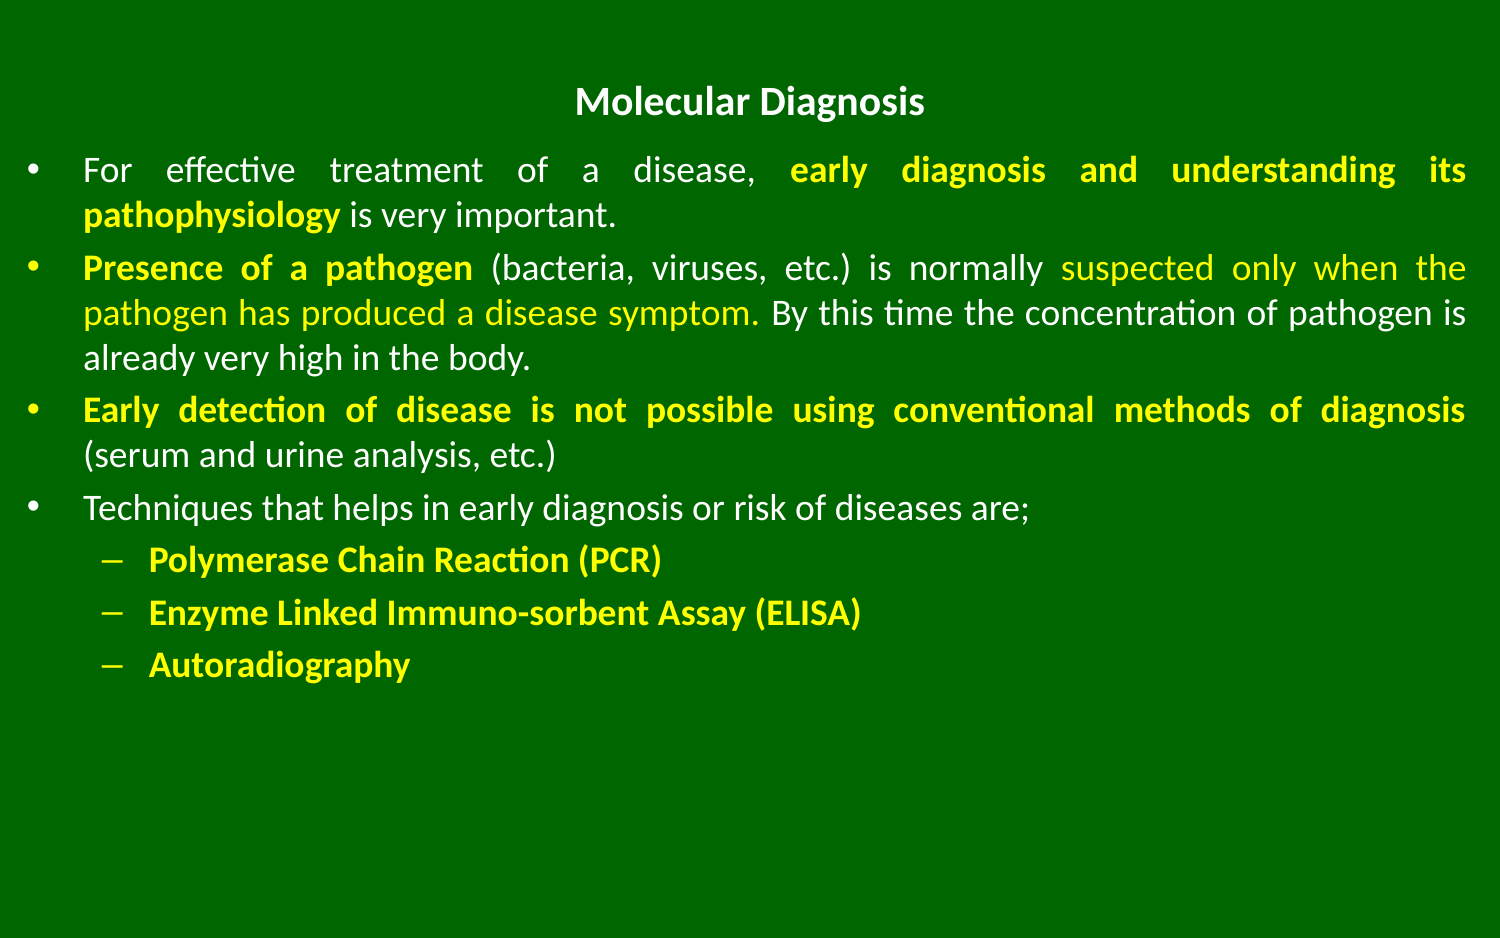

# Molecular Diagnosis
For effective treatment of a disease, early diagnosis and understanding its pathophysiology is very important.
Presence of a pathogen (bacteria, viruses, etc.) is normally suspected only when the pathogen has produced a disease symptom. By this time the concentration of pathogen is already very high in the body.
Early detection of disease is not possible using conventional methods of diagnosis (serum and urine analysis, etc.)
Techniques that helps in early diagnosis or risk of diseases are;
Polymerase Chain Reaction (PCR)
Enzyme Linked Immuno-sorbent Assay (ELISA)
Autoradiography